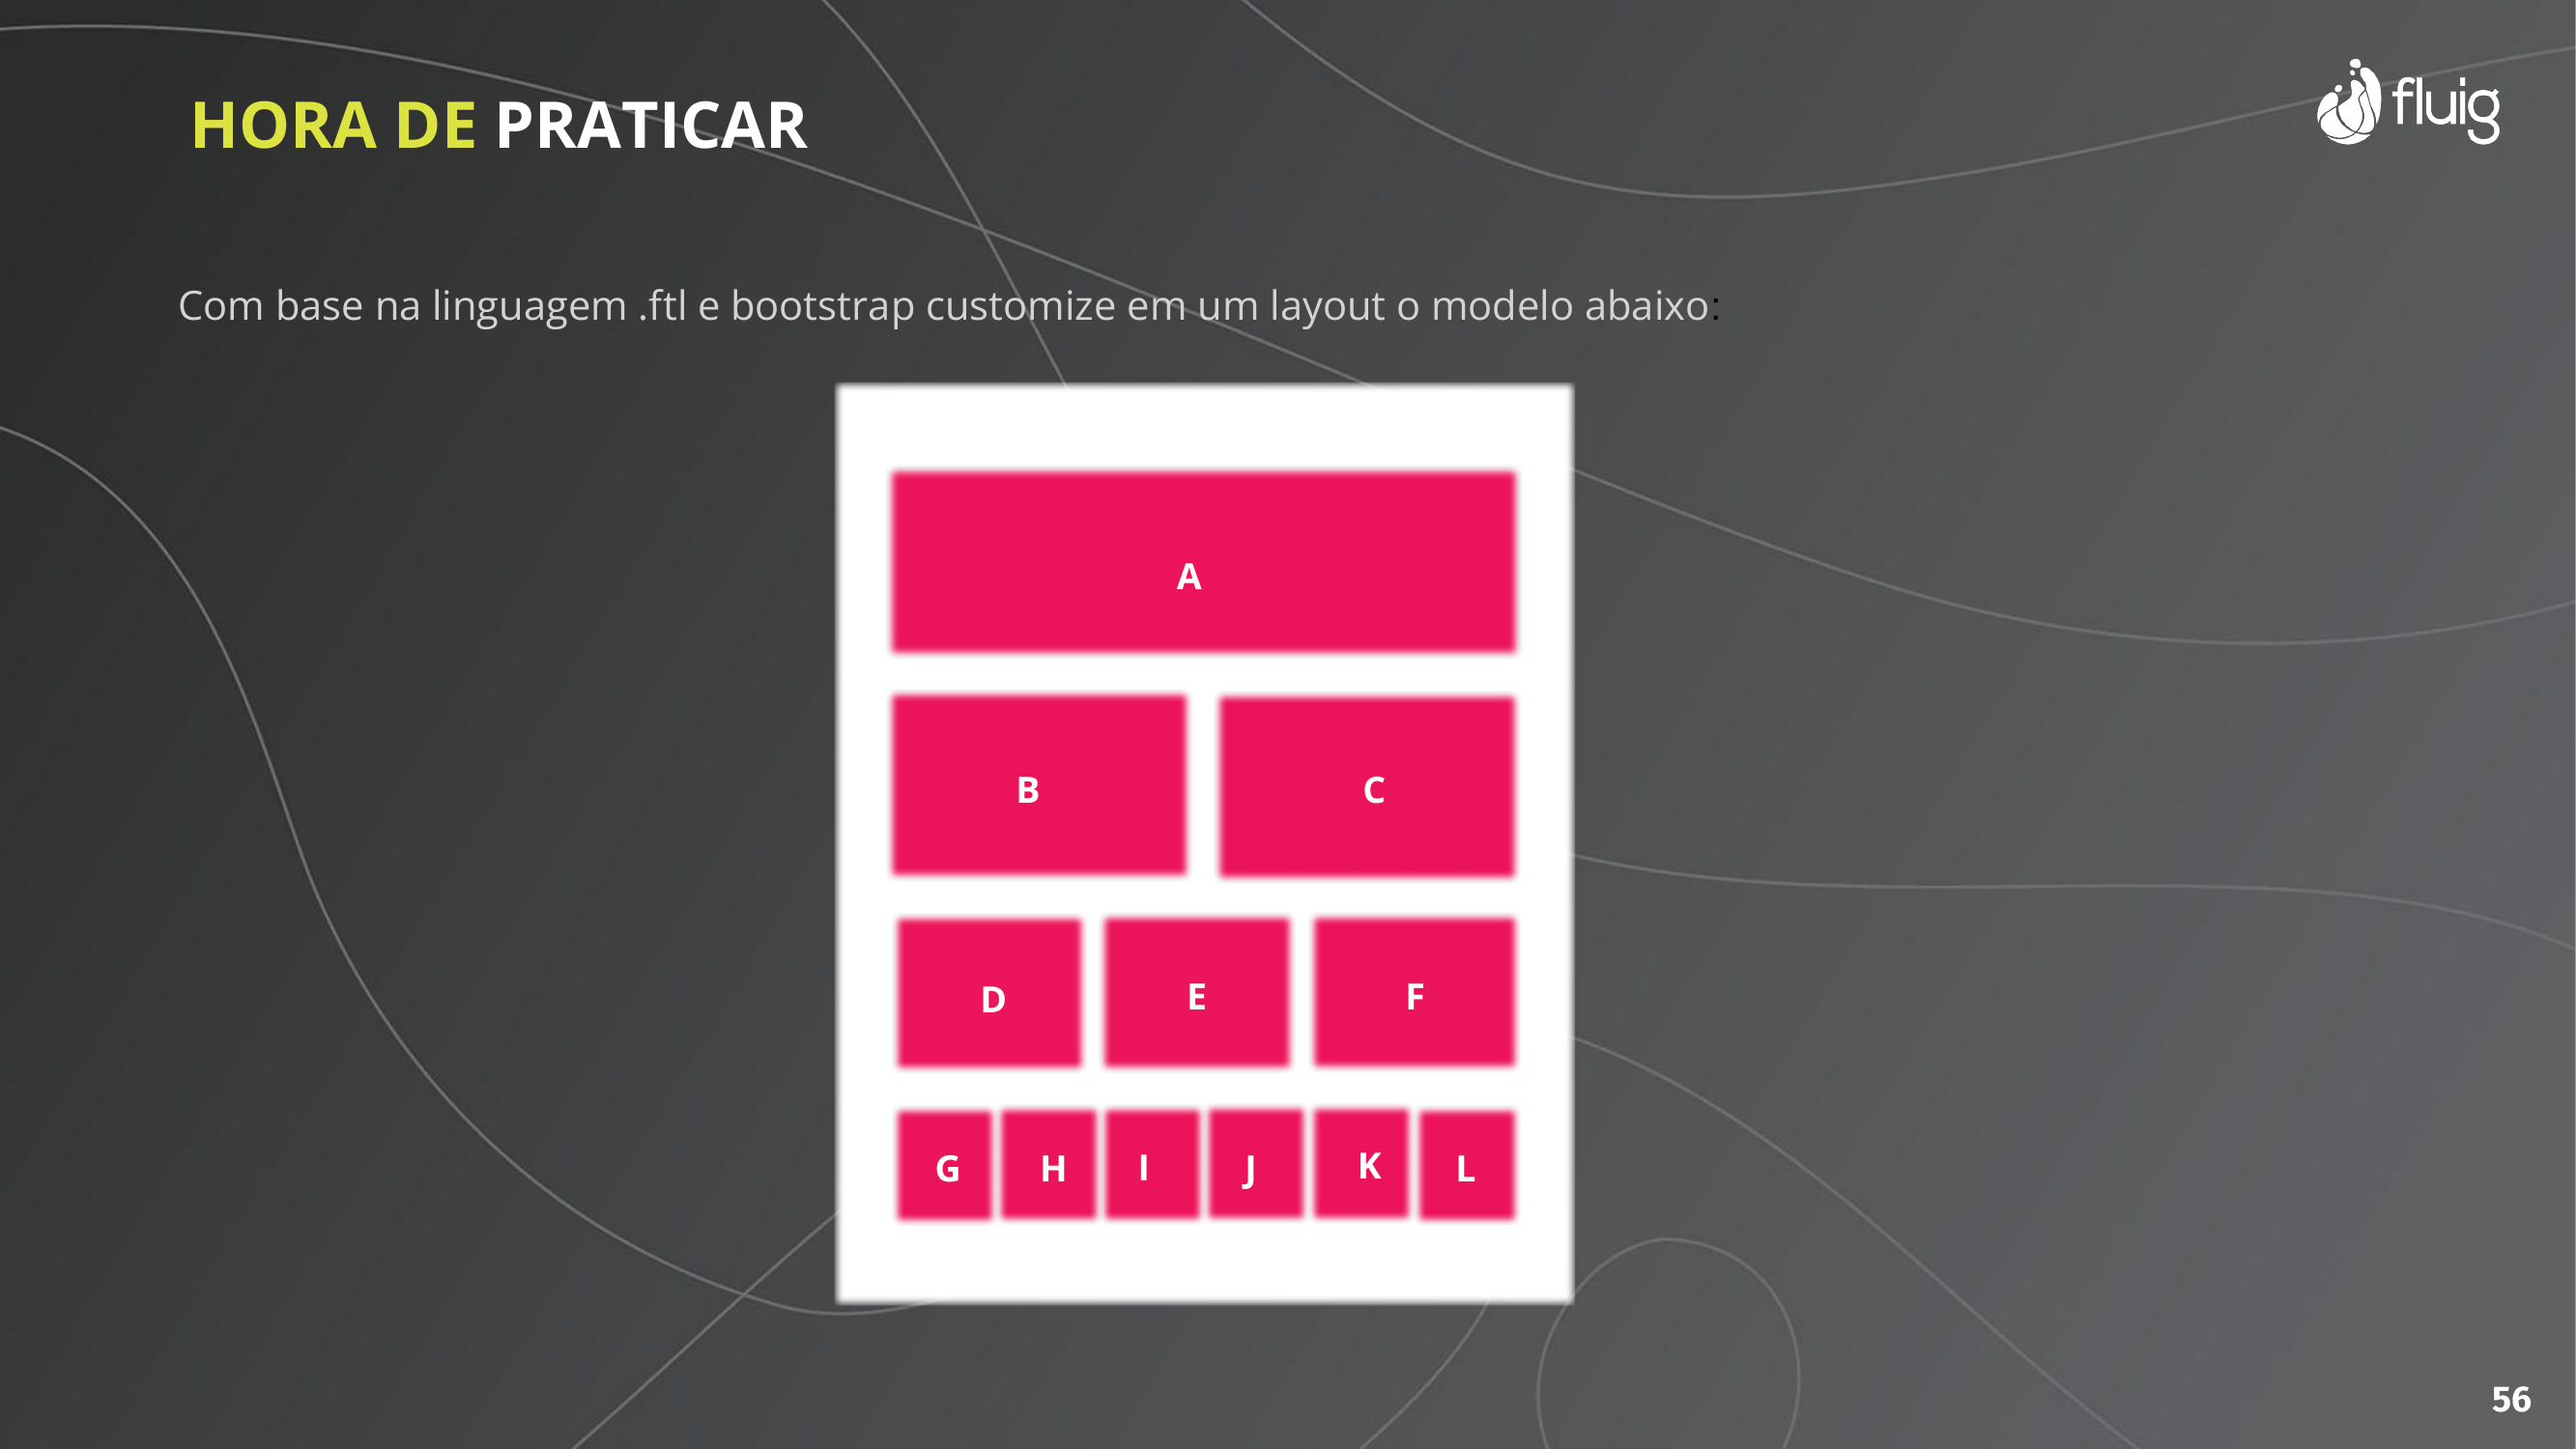

HORA DE PRATICAR
Com base na linguagem .ftl e bootstrap customize em um layout o modelo abaixo:

A

B
C

E
F
D

K
I
J
L
G
H